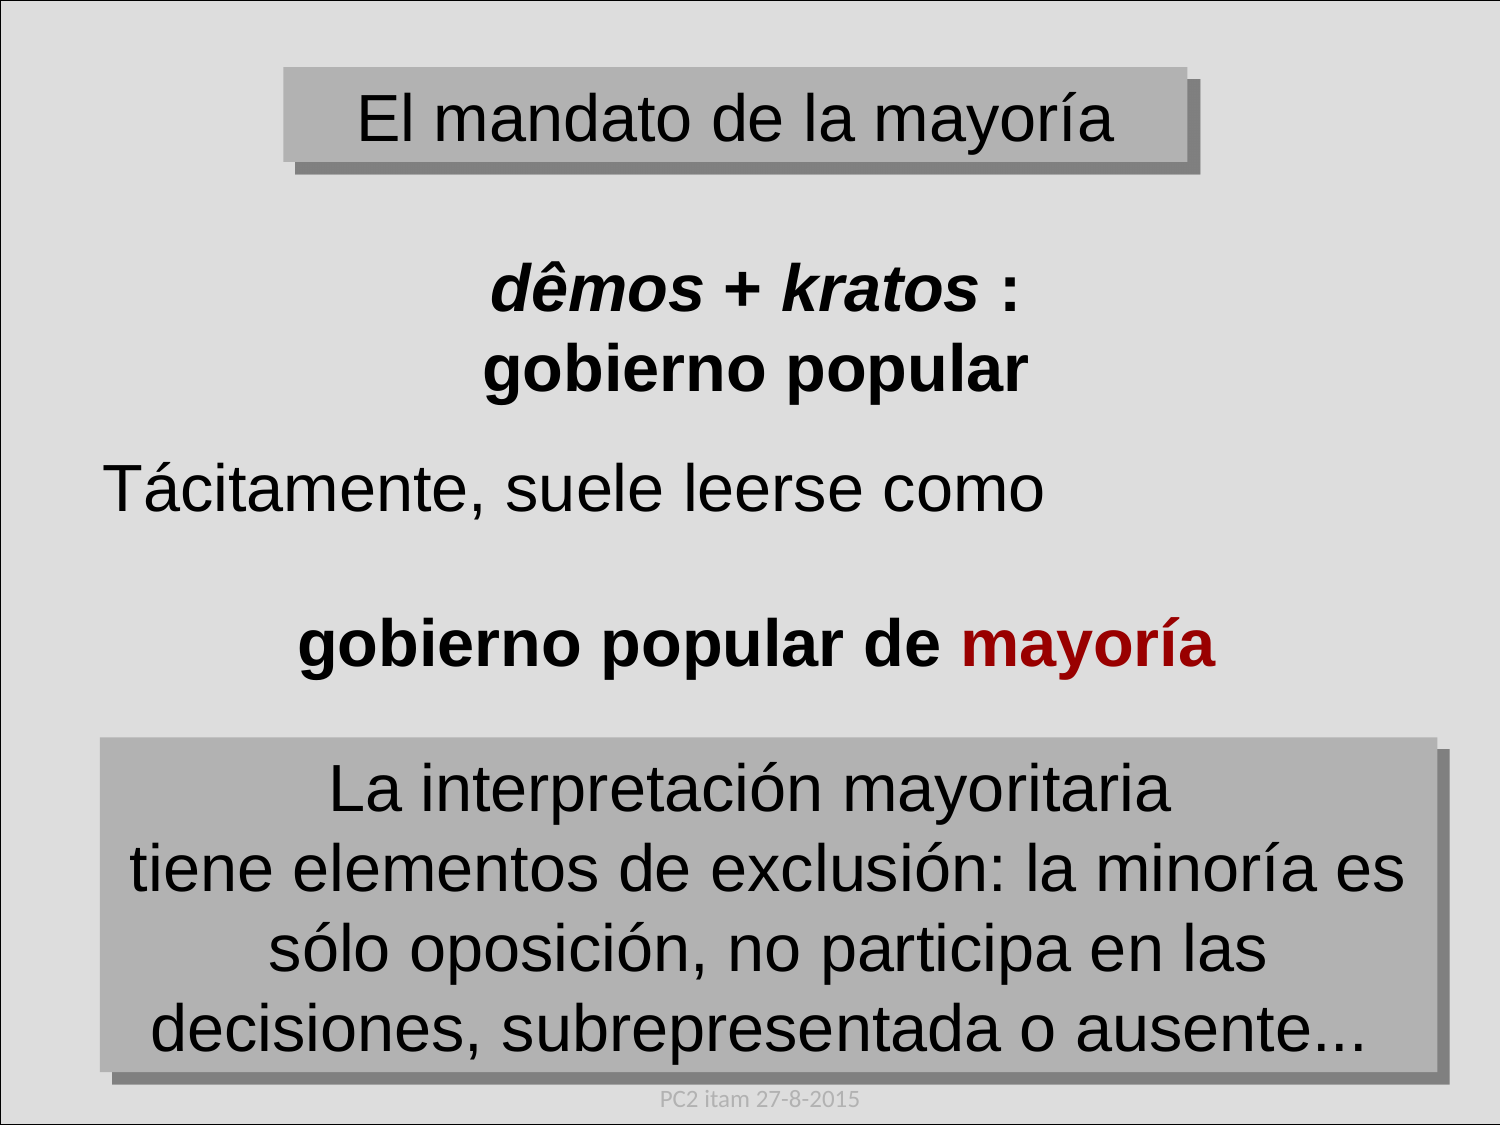

El mandato de la mayoría
dêmos + kratos :
gobierno popular
Tácitamente, suele leerse como
gobierno popular de mayoría
La interpretación mayoritaria 
tiene elementos de exclusión: la minoría es sólo oposición, no participa en las decisiones, subrepresentada o ausente...